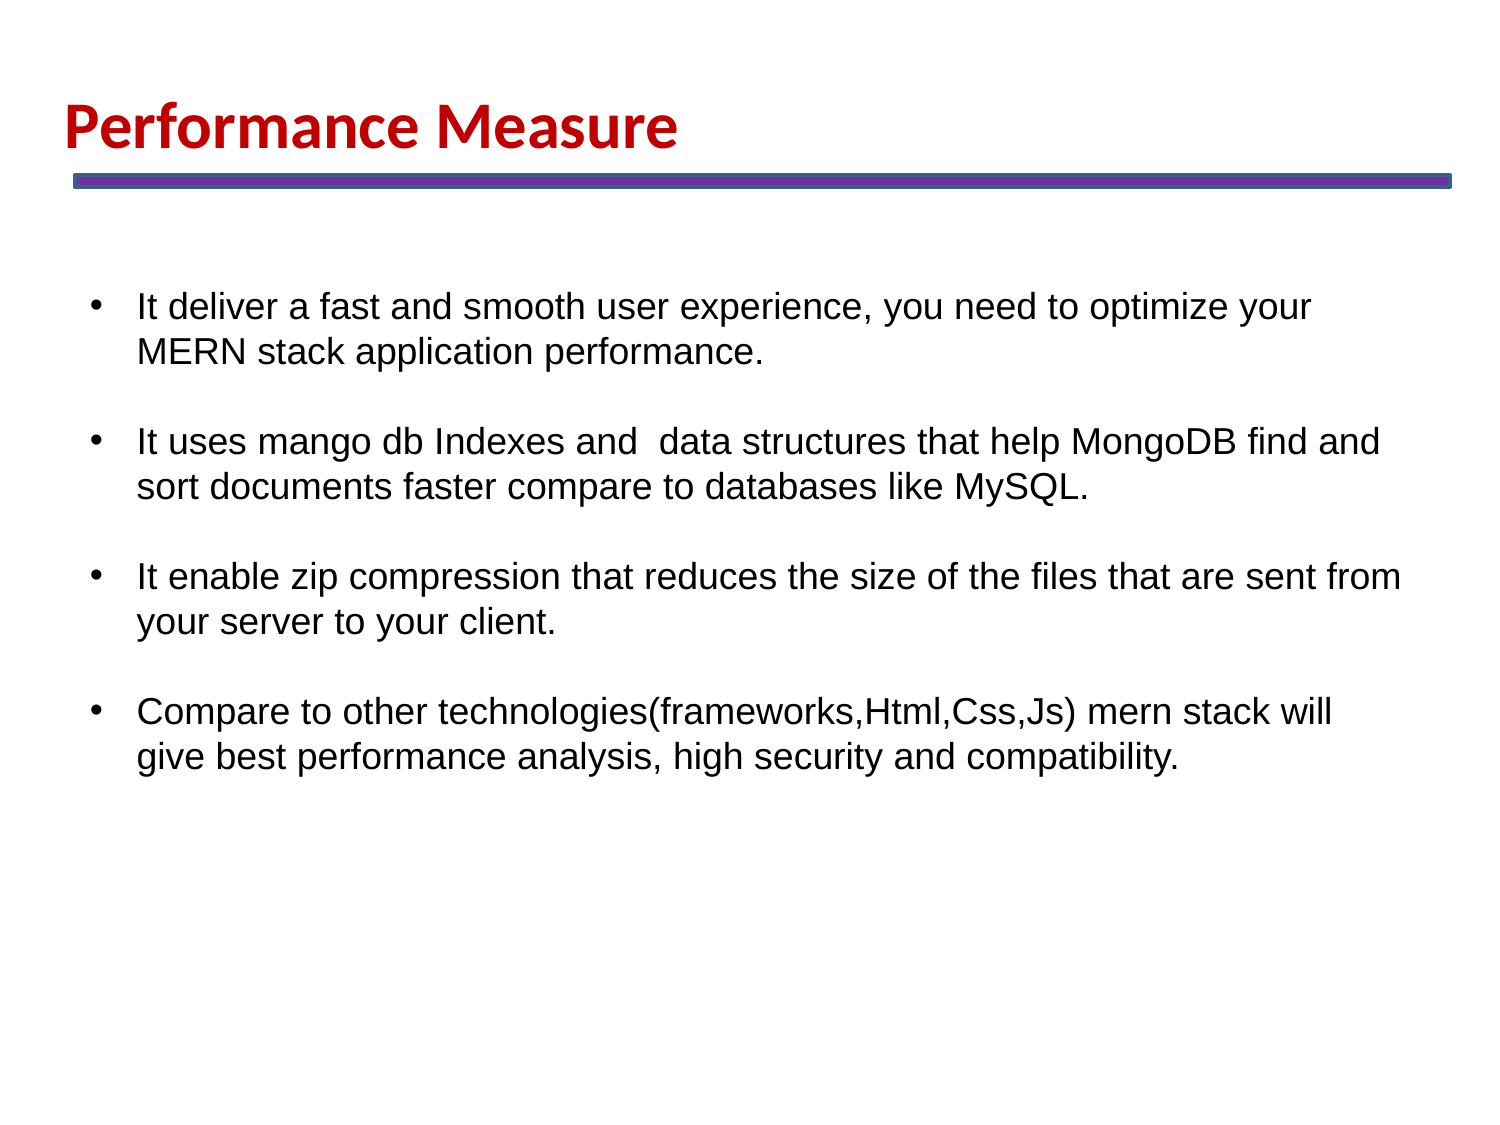

Performance Measure

It deliver a fast and smooth user experience, you need to optimize your MERN stack application performance.

It uses mango db Indexes and  data structures that help MongoDB find and sort documents faster compare to databases like MySQL.

It enable zip compression that reduces the size of the files that are sent from your server to your client.

Compare to other technologies(frameworks,Html,Css,Js) mern stack will give best performance analysis, high security and compatibility.